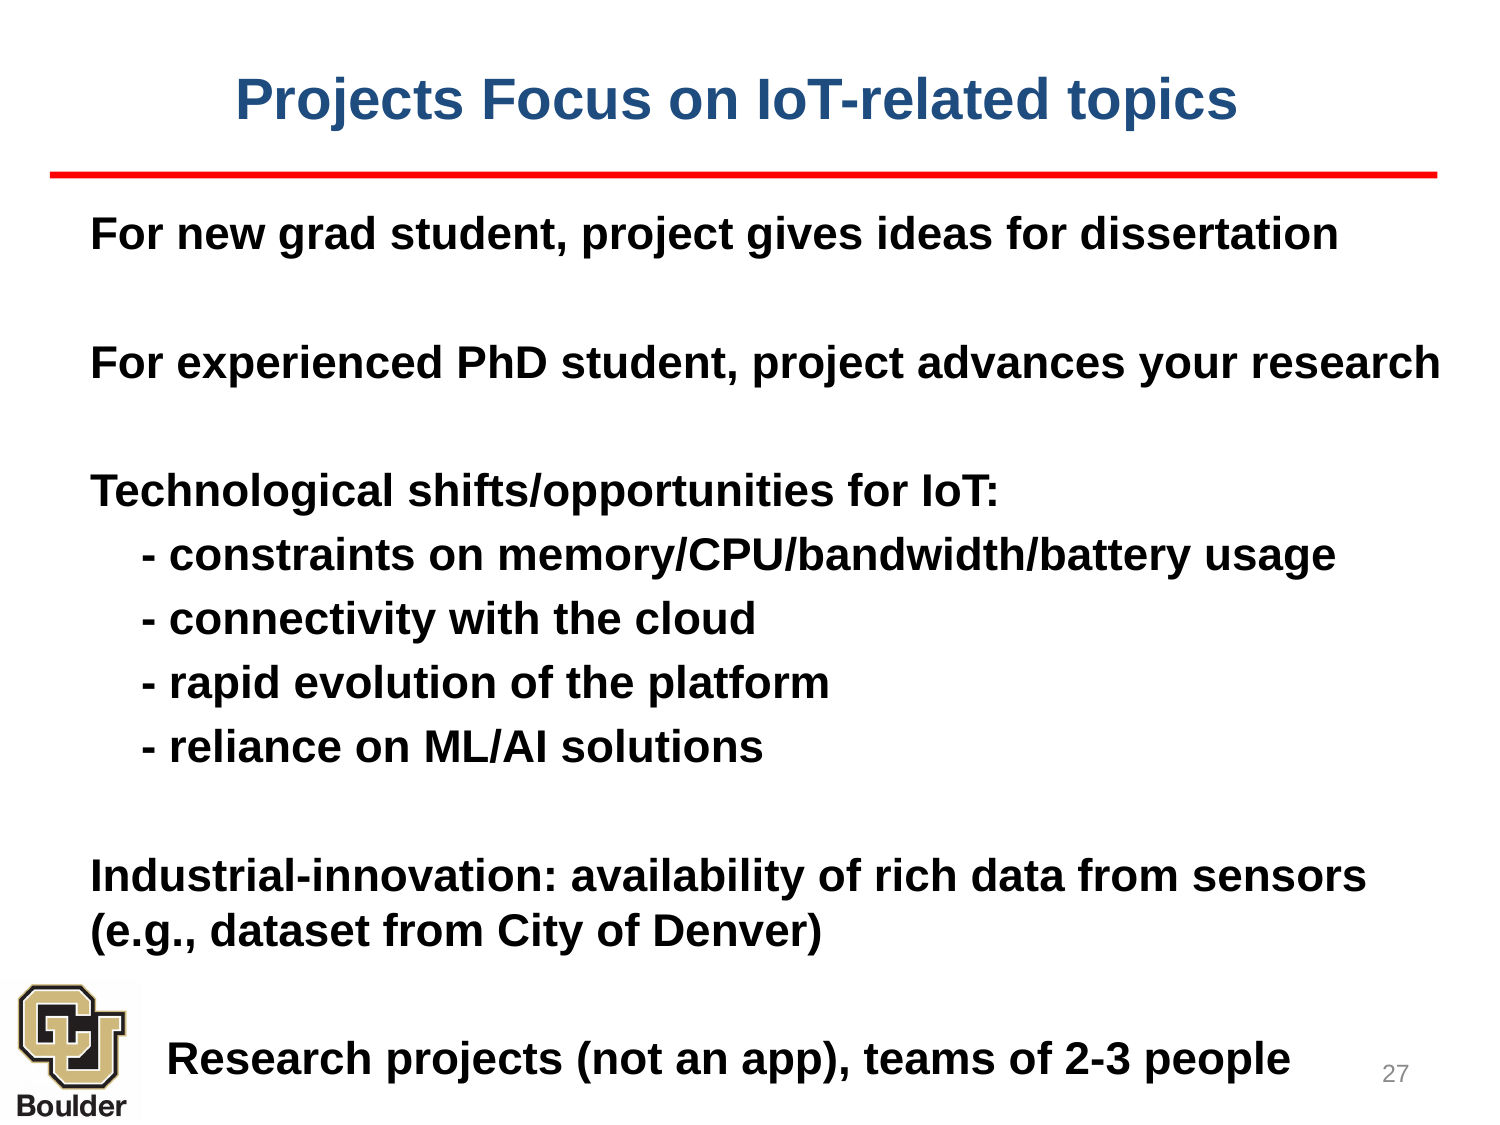

# Projects Focus on IoT-related topics
For new grad student, project gives ideas for dissertation

For experienced PhD student, project advances your research

Technological shifts/opportunities for IoT:
    - constraints on memory/CPU/bandwidth/battery usage
    - connectivity with the cloud
    - rapid evolution of the platform
    - reliance on ML/AI solutions

Industrial-innovation: availability of rich data from sensors (e.g., dataset from City of Denver)

      Research projects (not an app), teams of 2-3 people

27